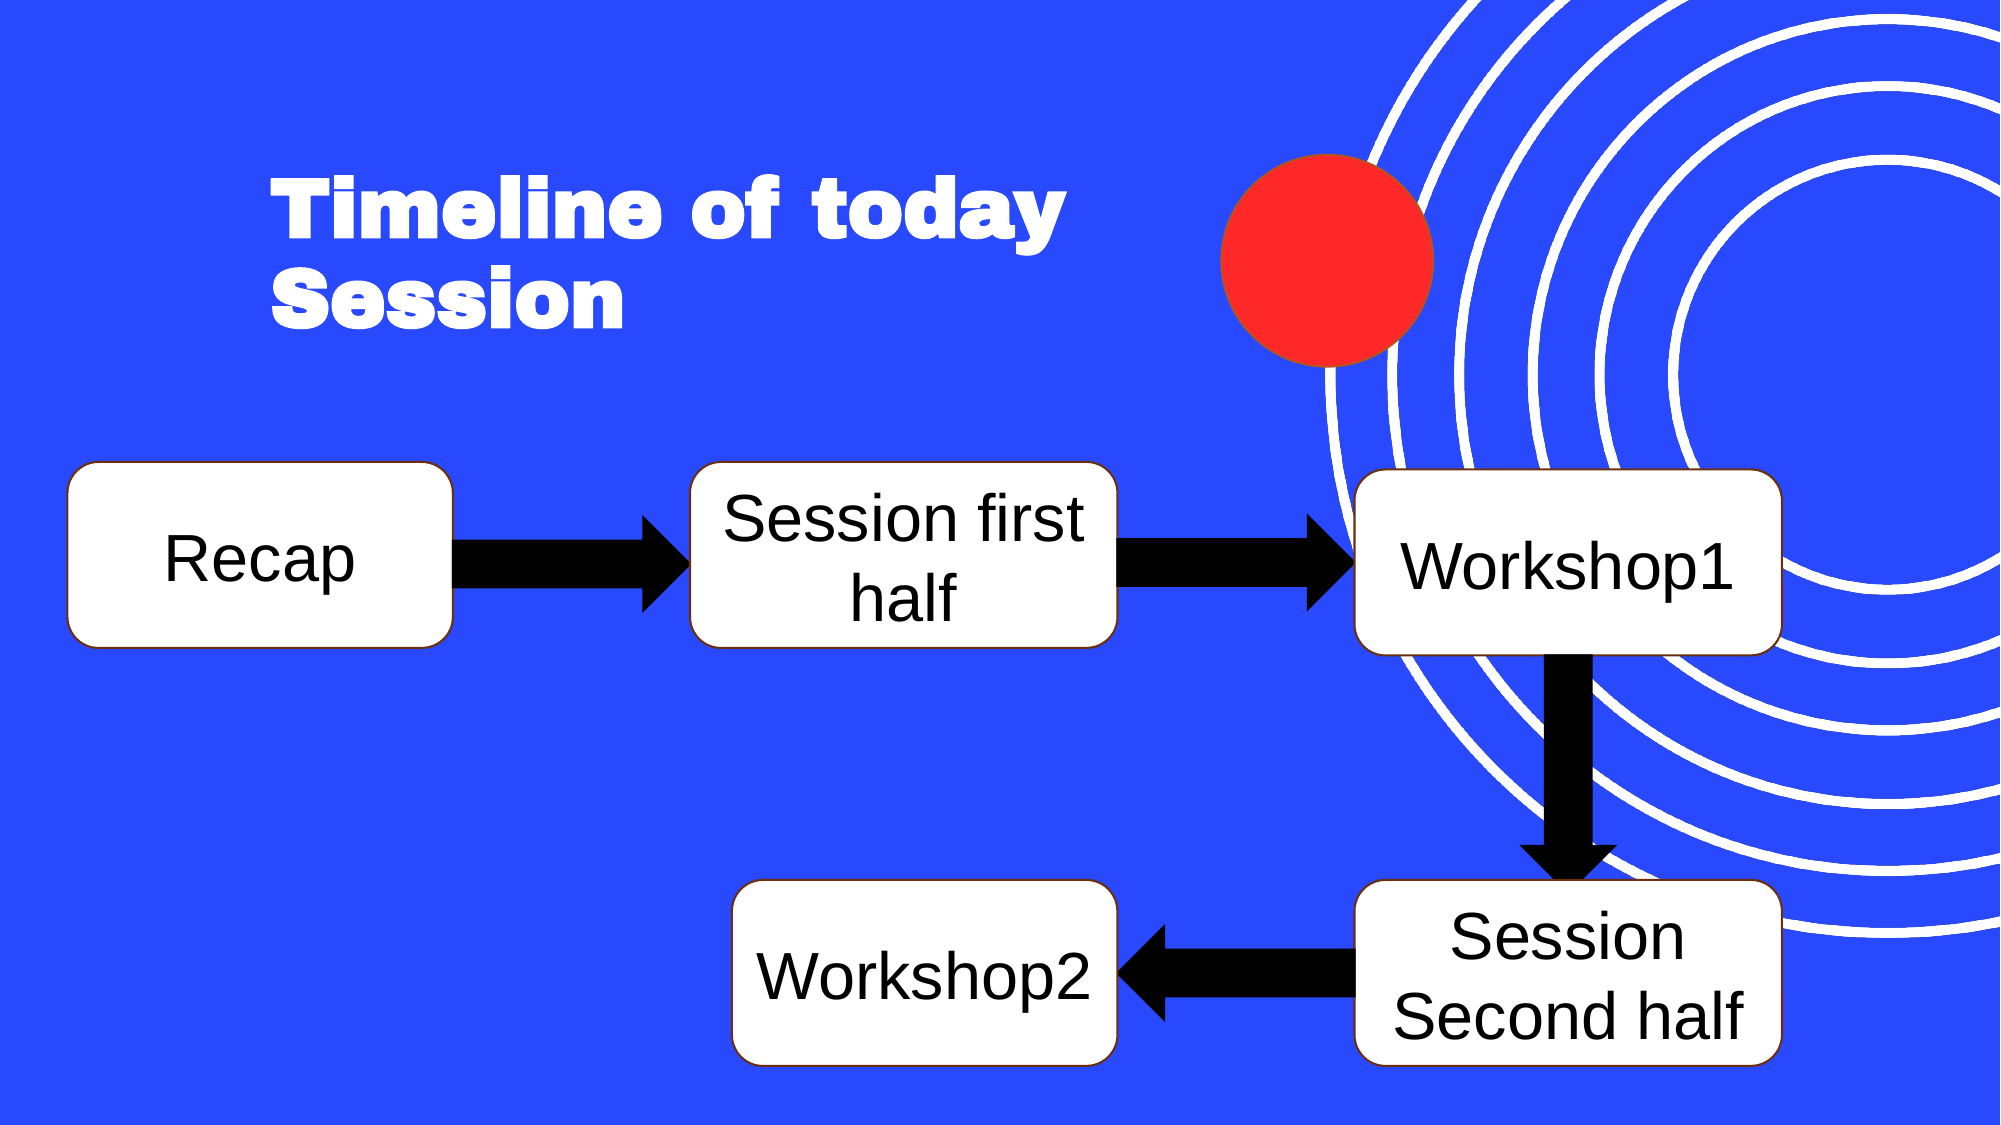

# Timeline of today Session
Recap
Session first half
Workshop1

Workshop2
Session Second half